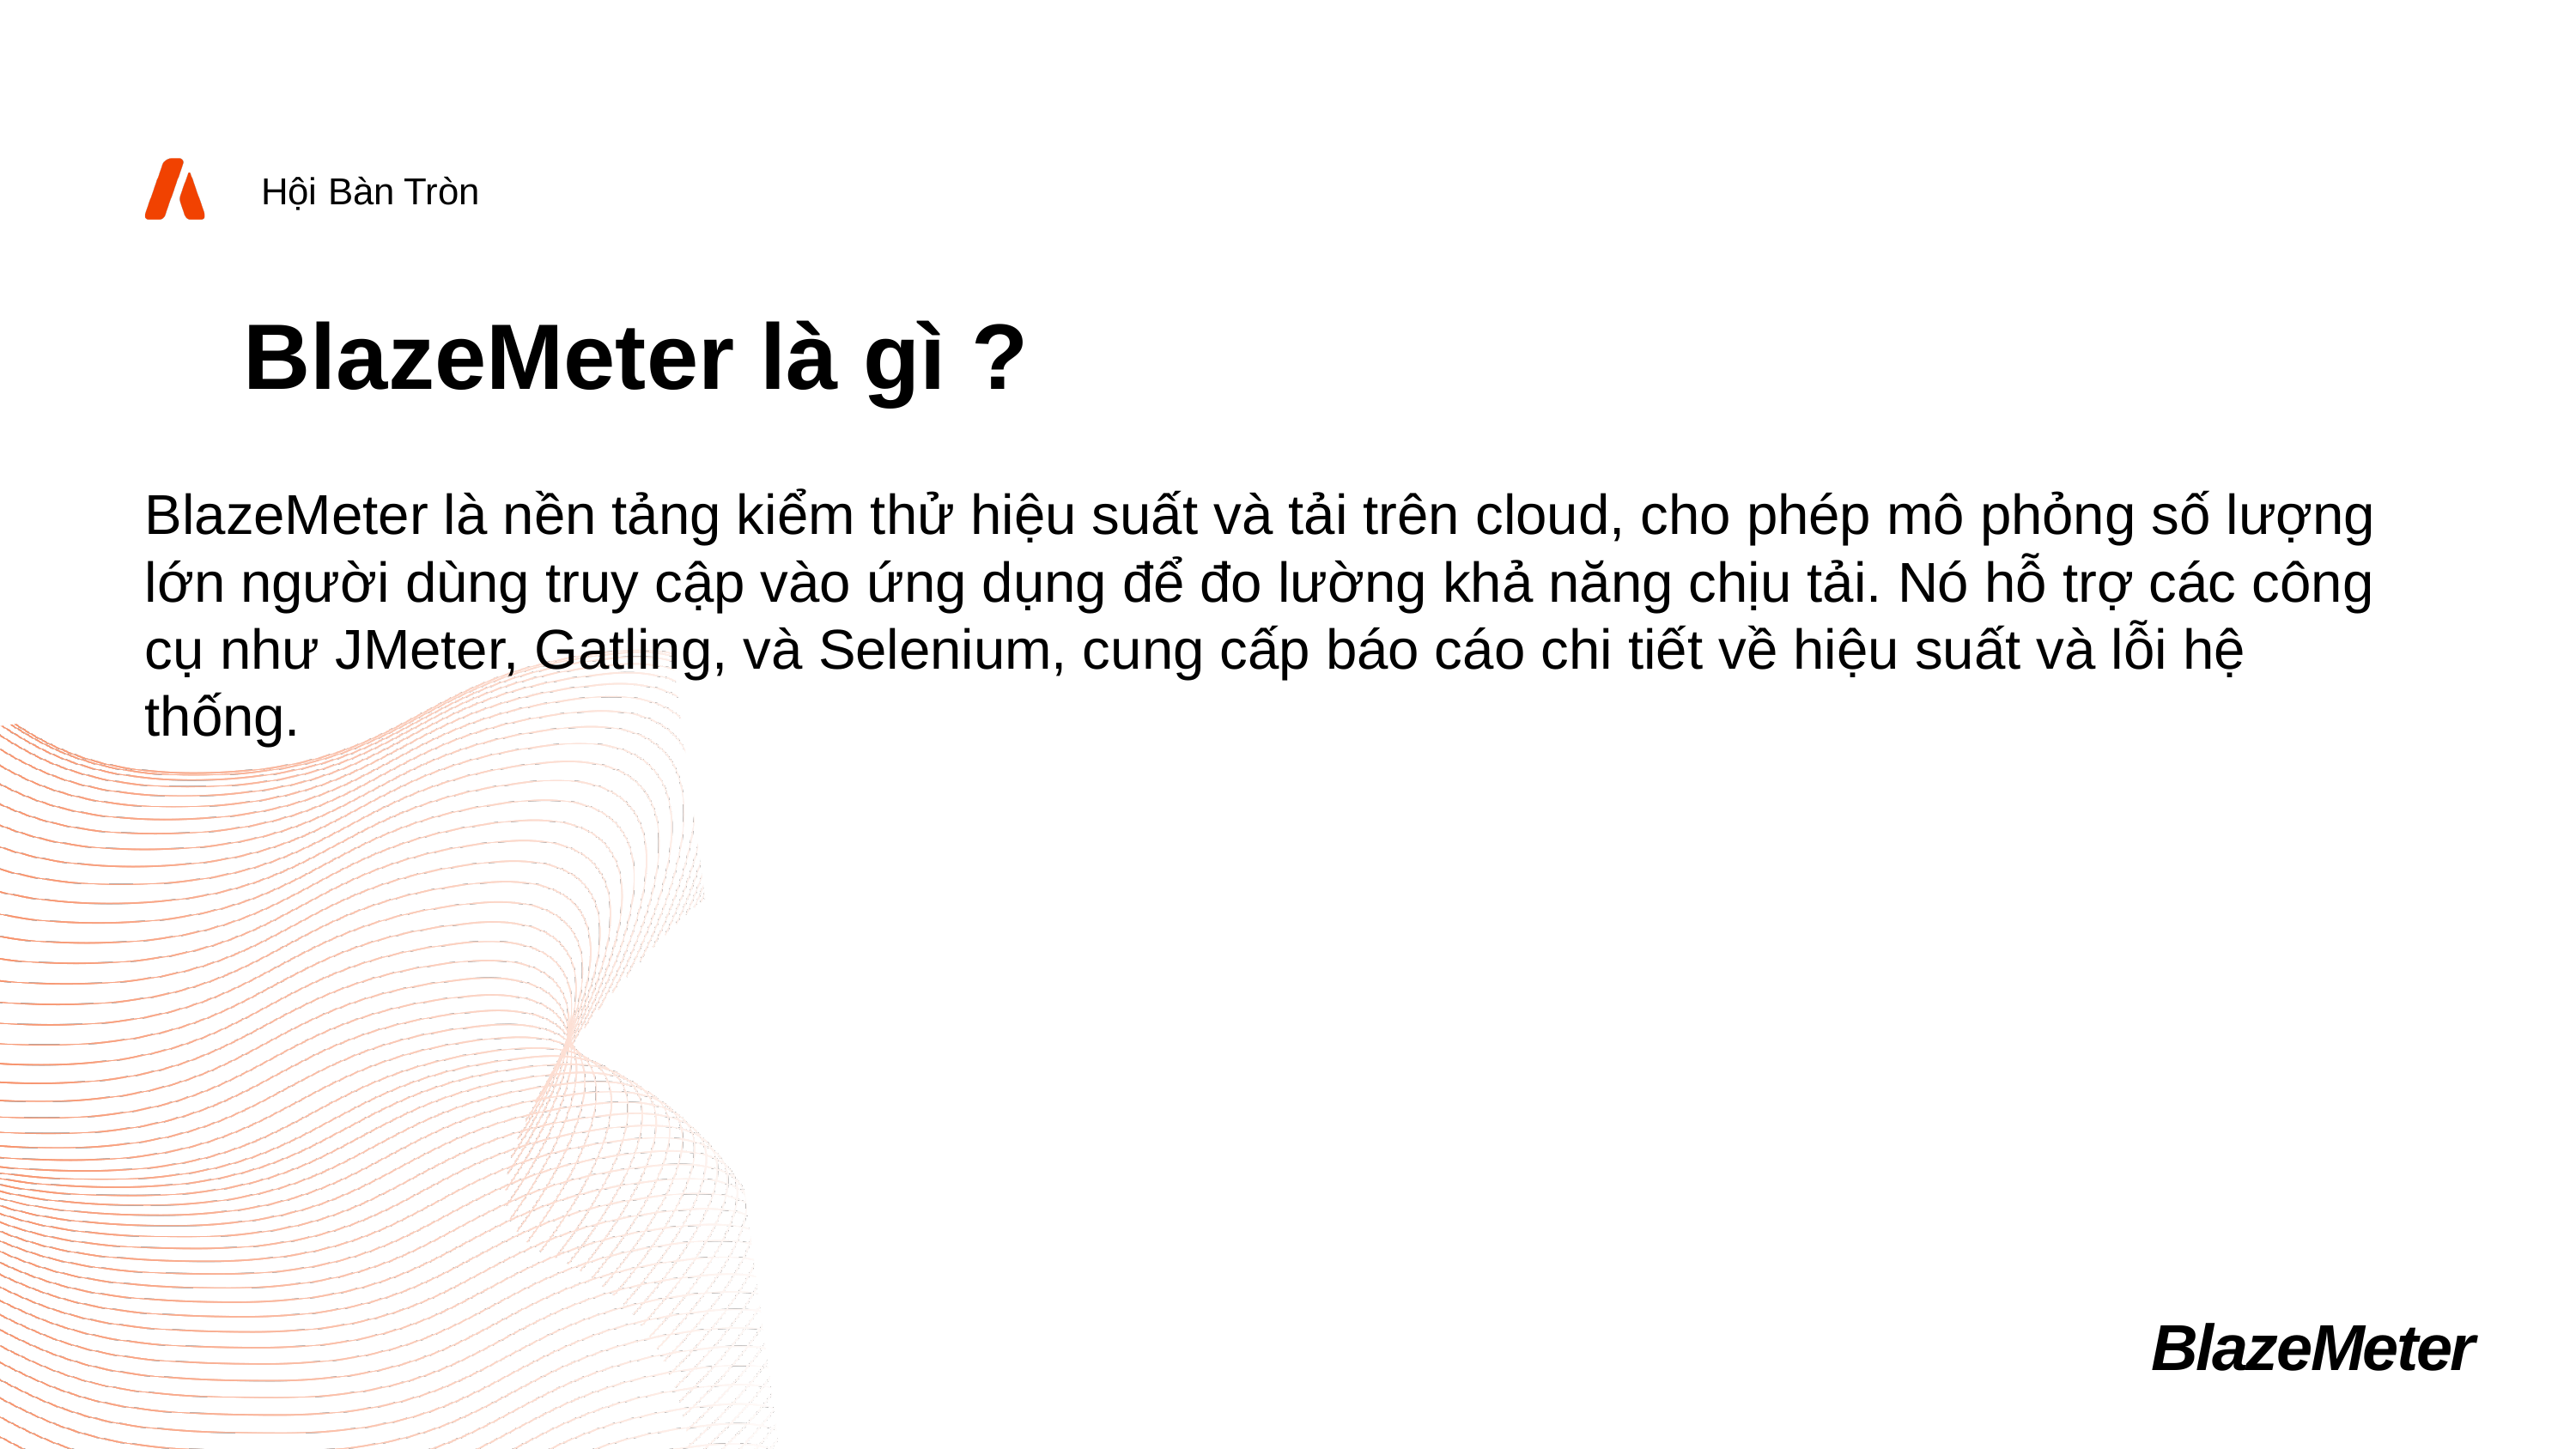

Hội Bàn Tròn
BlazeMeter là gì ?
BlazeMeter là nền tảng kiểm thử hiệu suất và tải trên cloud, cho phép mô phỏng số lượng lớn người dùng truy cập vào ứng dụng để đo lường khả năng chịu tải. Nó hỗ trợ các công cụ như JMeter, Gatling, và Selenium, cung cấp báo cáo chi tiết về hiệu suất và lỗi hệ thống.

BlazeMeter